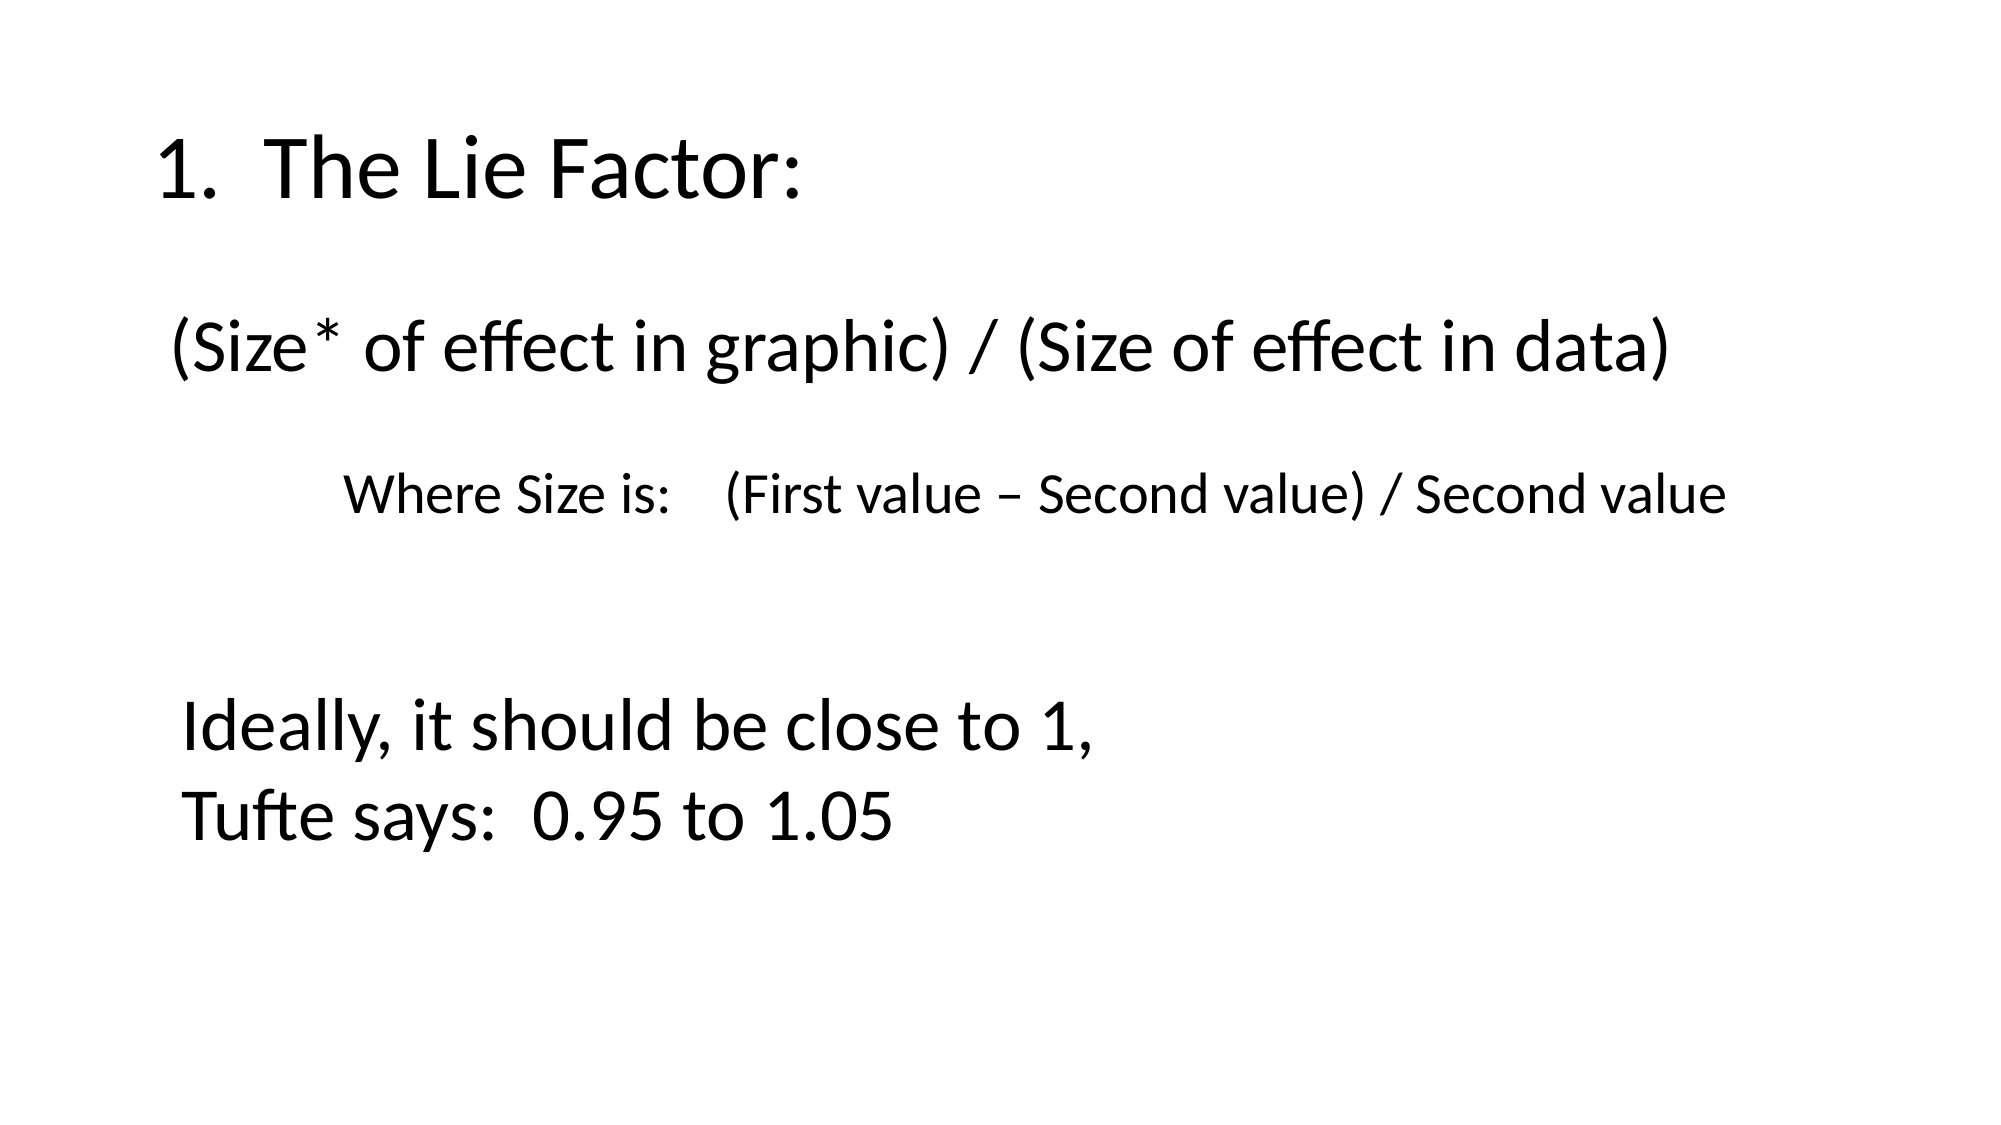

# 1.  The Lie Factor:
 (Size* of effect in graphic) / (Size of effect in data)

Where Size is:    (First value – Second value) / Second value
Ideally, it should be close to 1,
Tufte says:  0.95 to 1.05